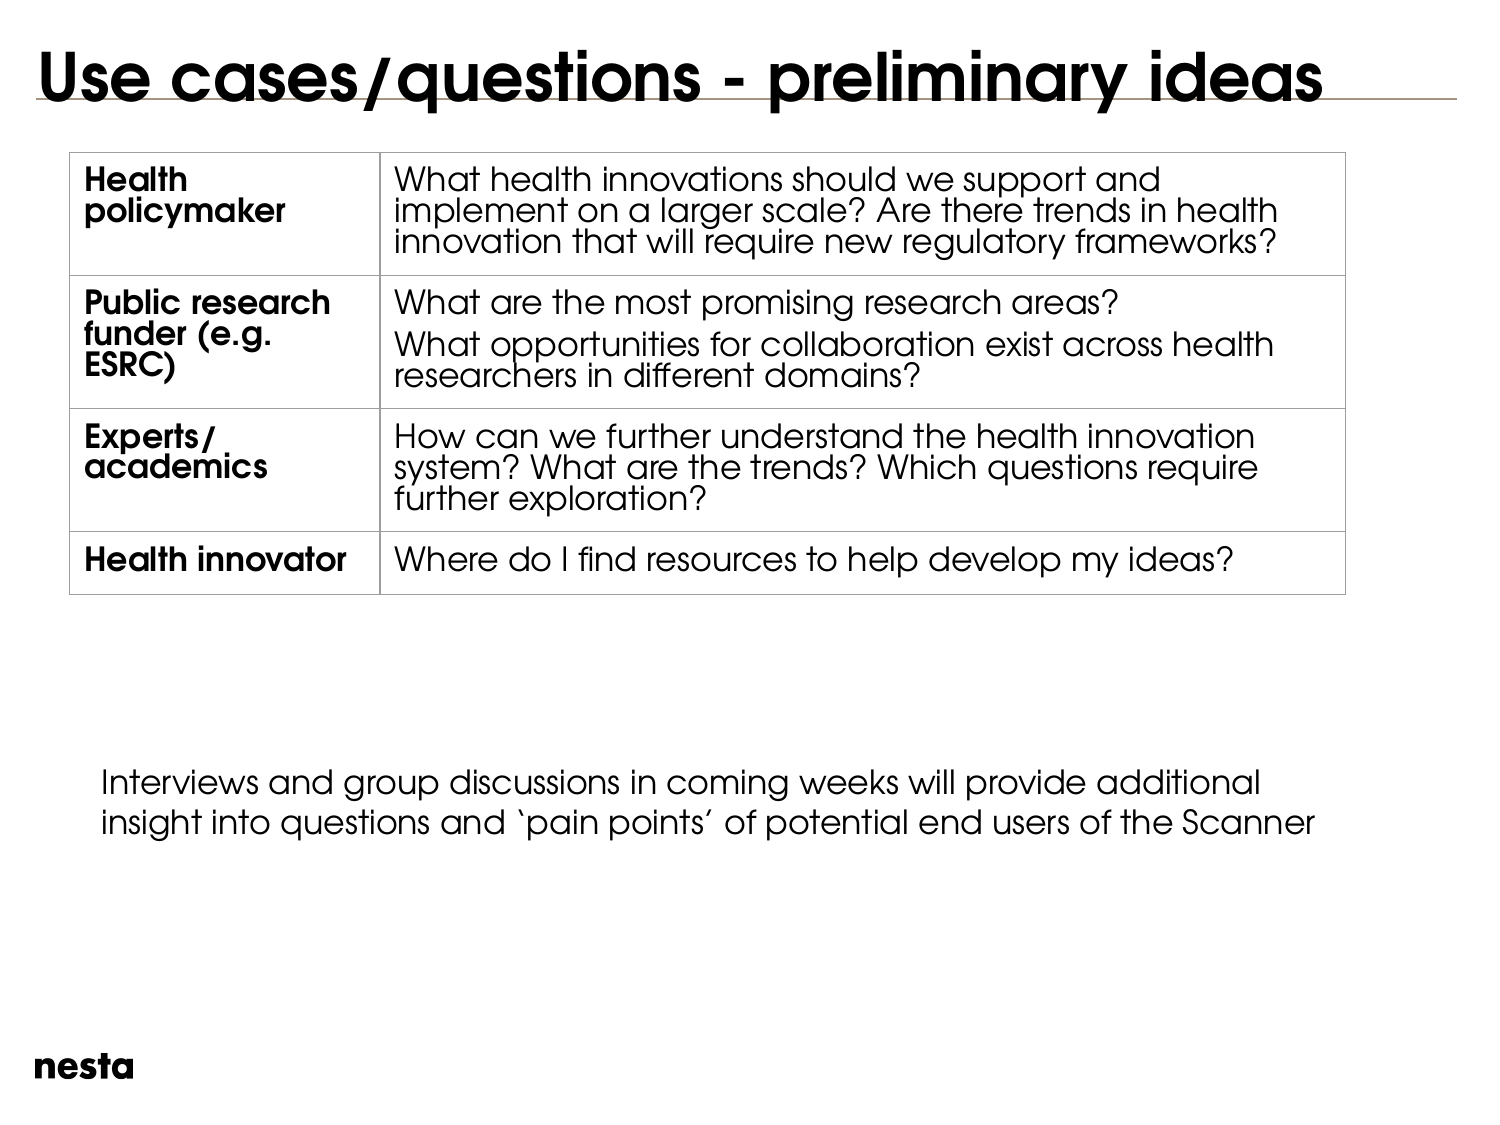

Use cases/questions - preliminary ideas
| Health policymaker | What health innovations should we support and implement on a larger scale? Are there trends in health innovation that will require new regulatory frameworks? |
| --- | --- |
| Public research funder (e.g. ESRC) | What are the most promising research areas? What opportunities for collaboration exist across health researchers in different domains? |
| Experts/ academics | How can we further understand the health innovation system? What are the trends? Which questions require further exploration? |
| Health innovator | Where do I find resources to help develop my ideas? |
Interviews and group discussions in coming weeks will provide additional insight into questions and ‘pain points’ of potential end users of the Scanner